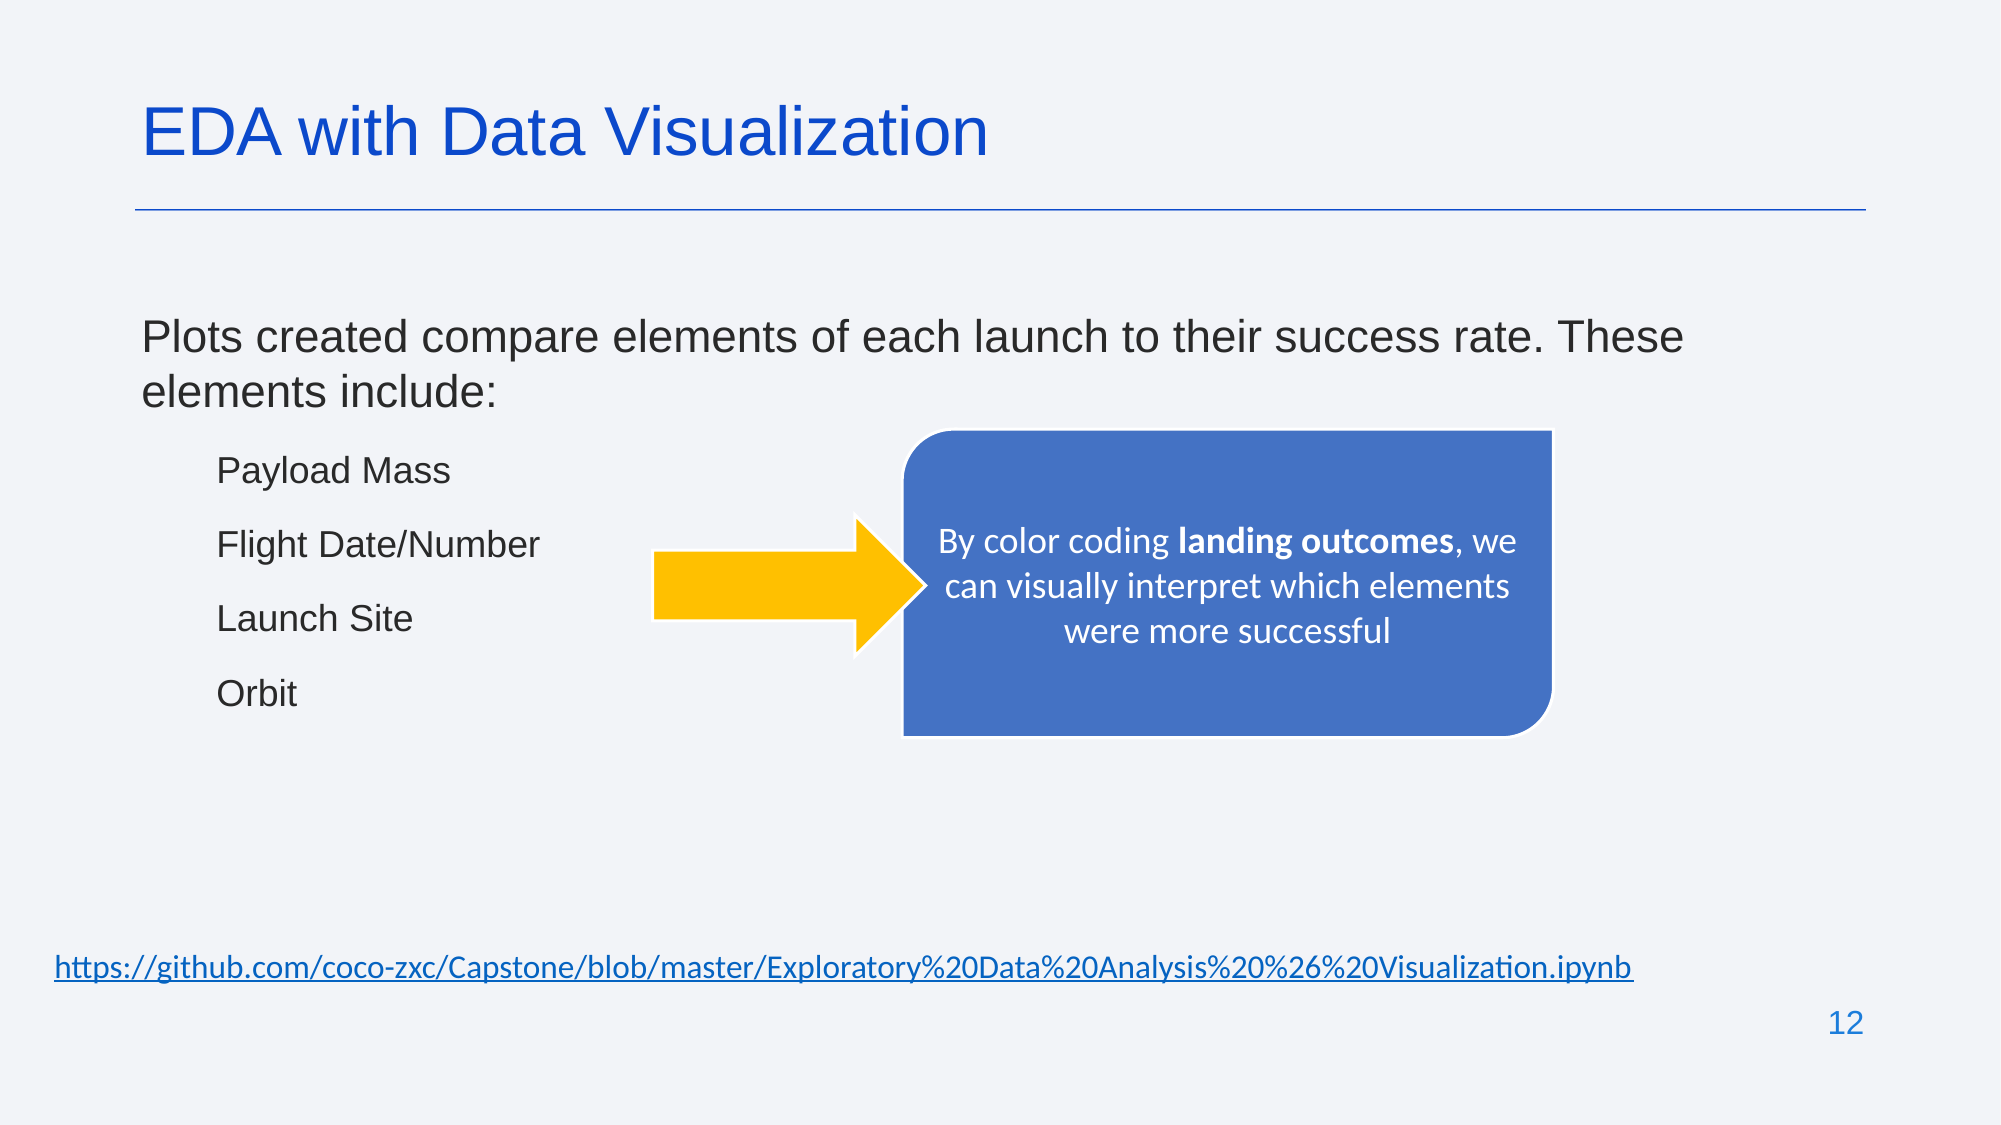

EDA with Data Visualization
Plots created compare elements of each launch to their success rate. These elements include:
Payload Mass
Flight Date/Number
Launch Site
Orbit
By color coding landing outcomes, we can visually interpret which elements were more successful

https://github.com/coco-zxc/Capstone/blob/master/Exploratory%20Data%20Analysis%20%26%20Visualization.ipynb
12